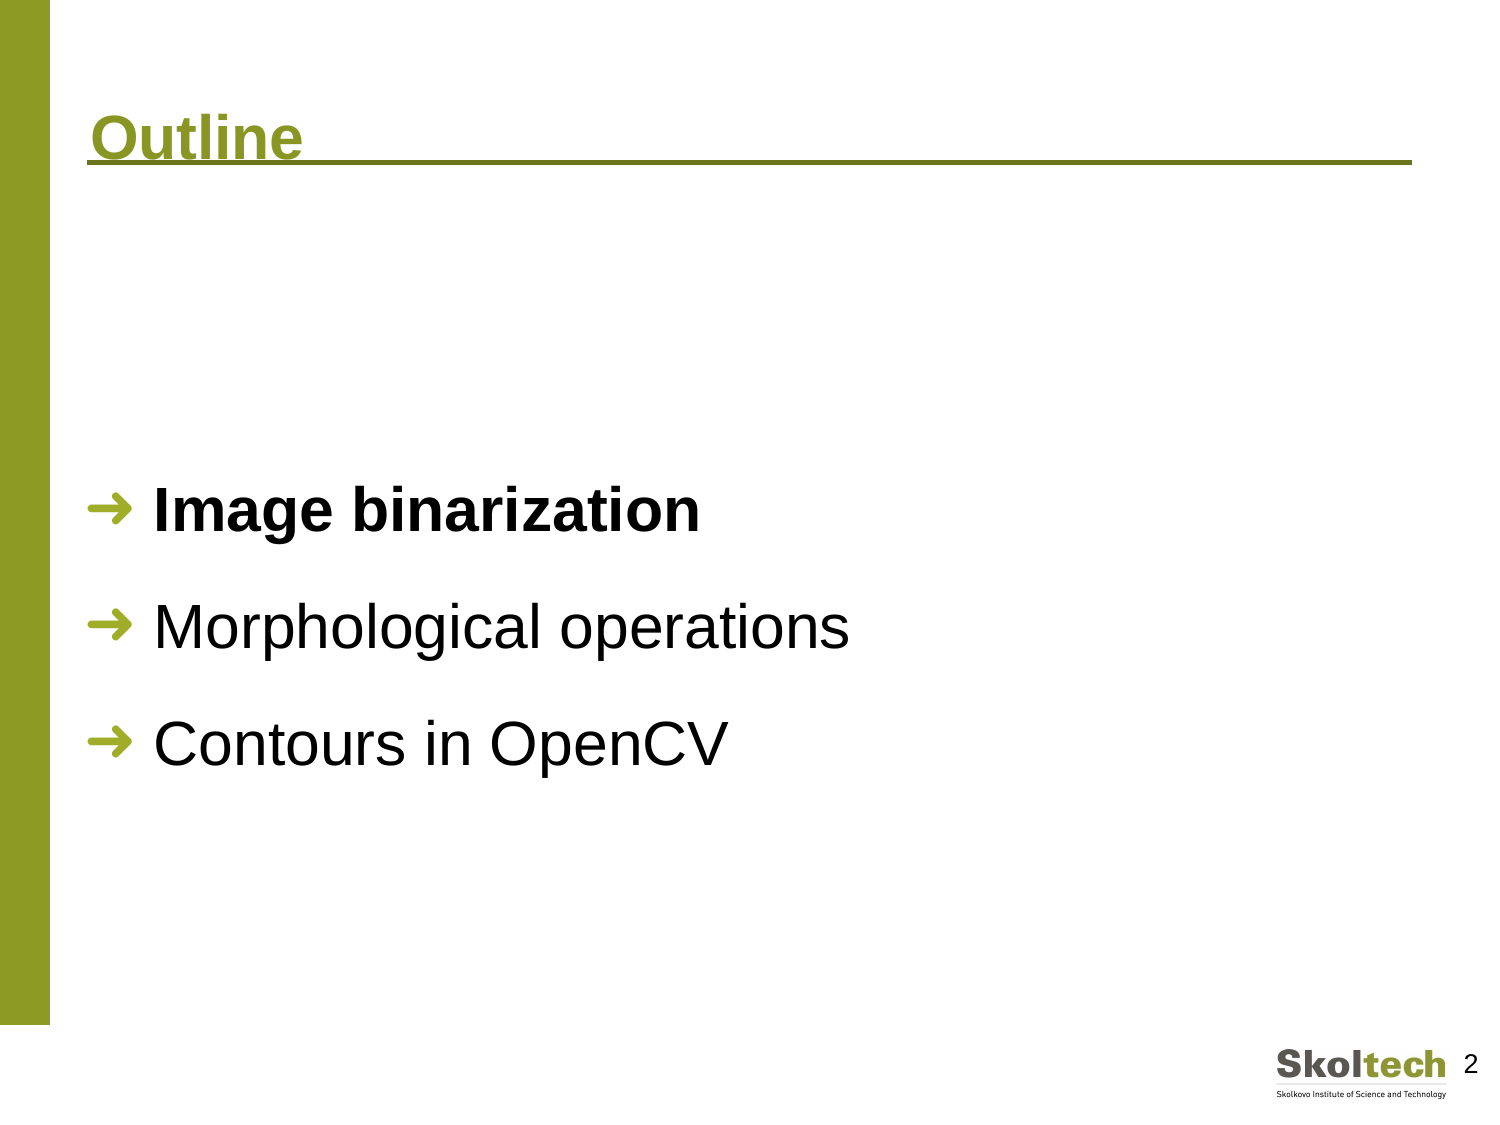

# Outline

Image binarization
Morphological operations
Contours in OpenCV
2